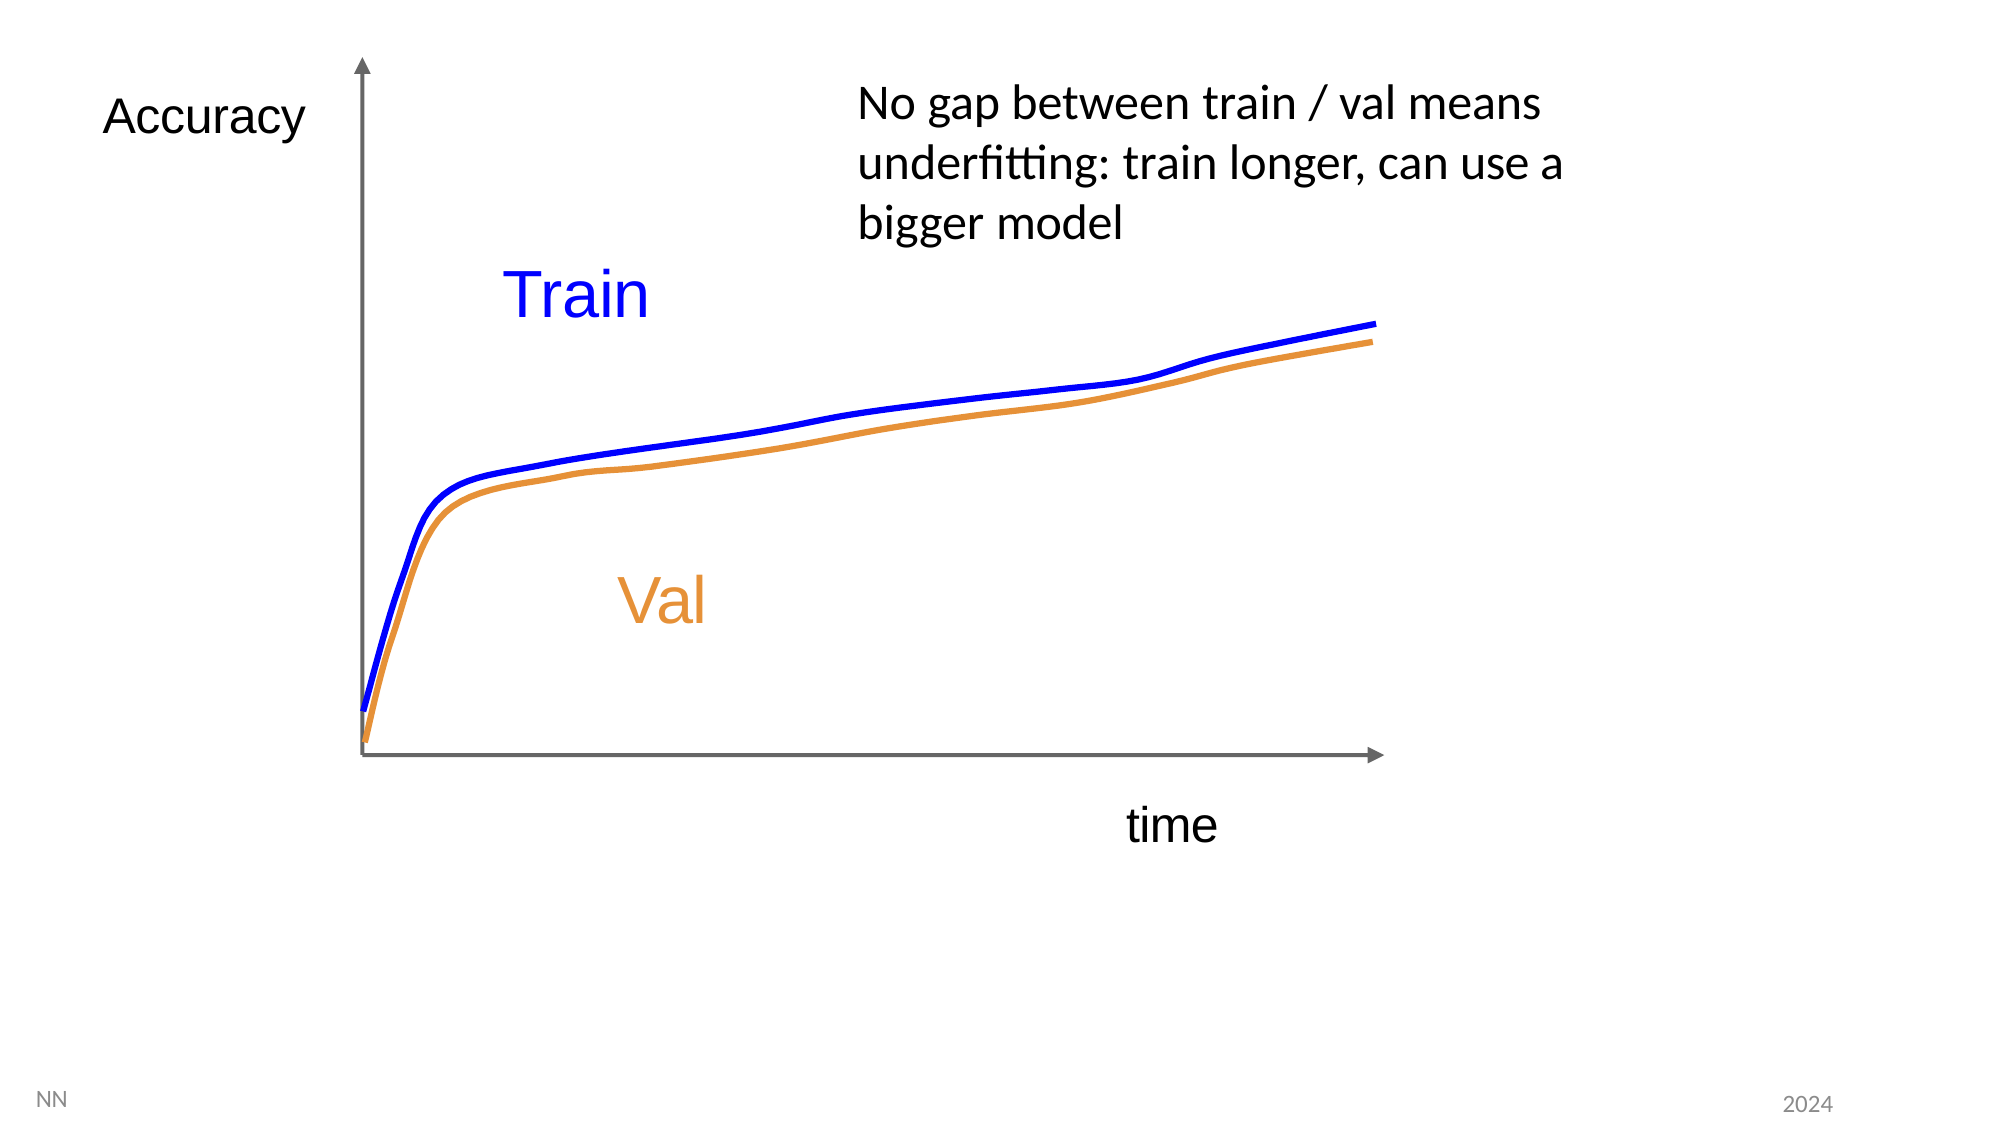

# No gap between train / val means underfitting: train longer, can use a bigger model
Accuracy
Train

Val
time
NN
2024
NN